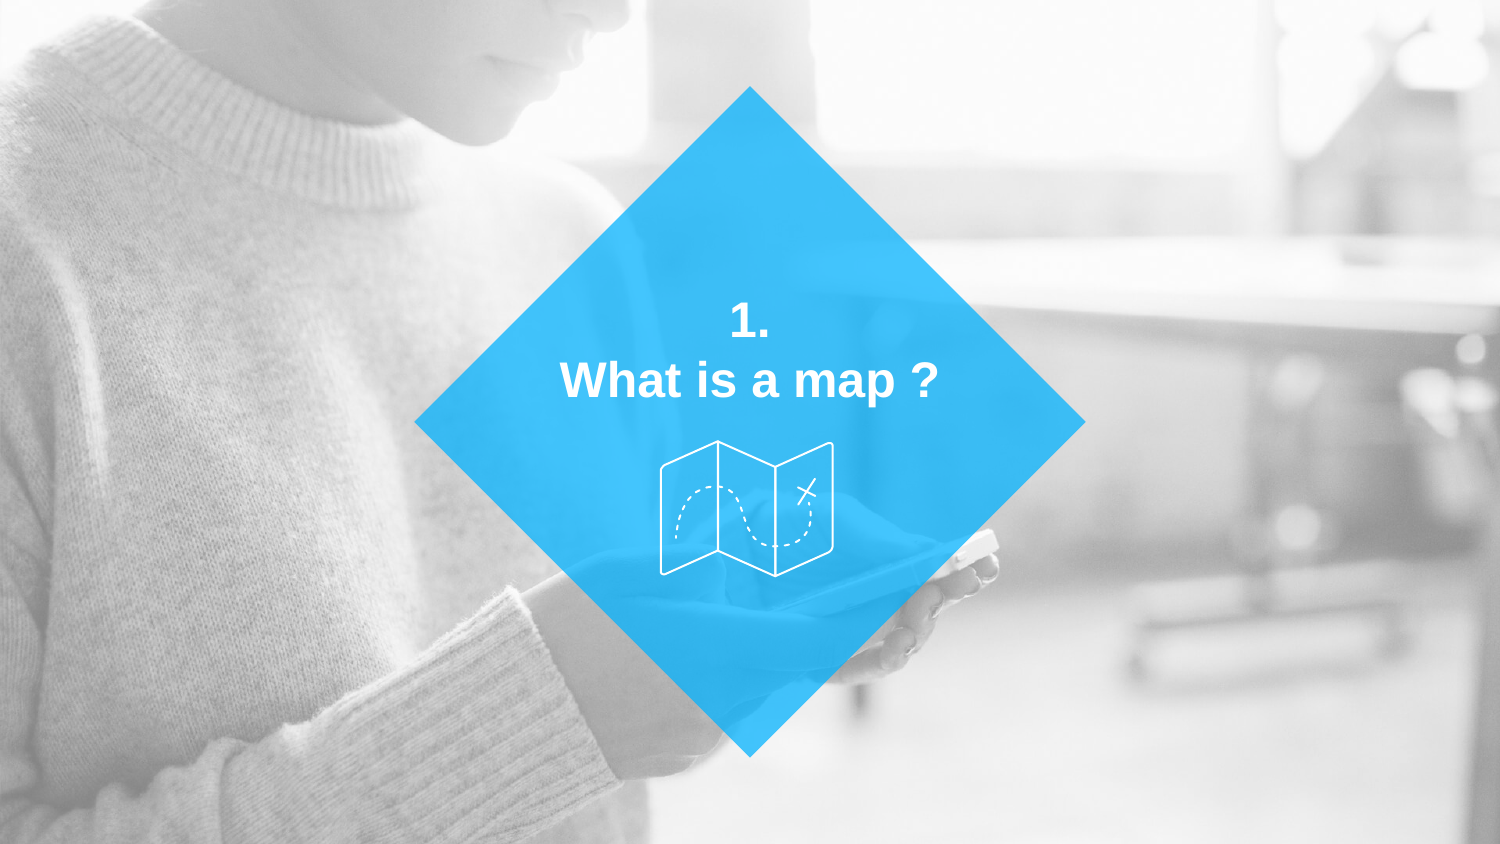

# 1.
What is a map ?